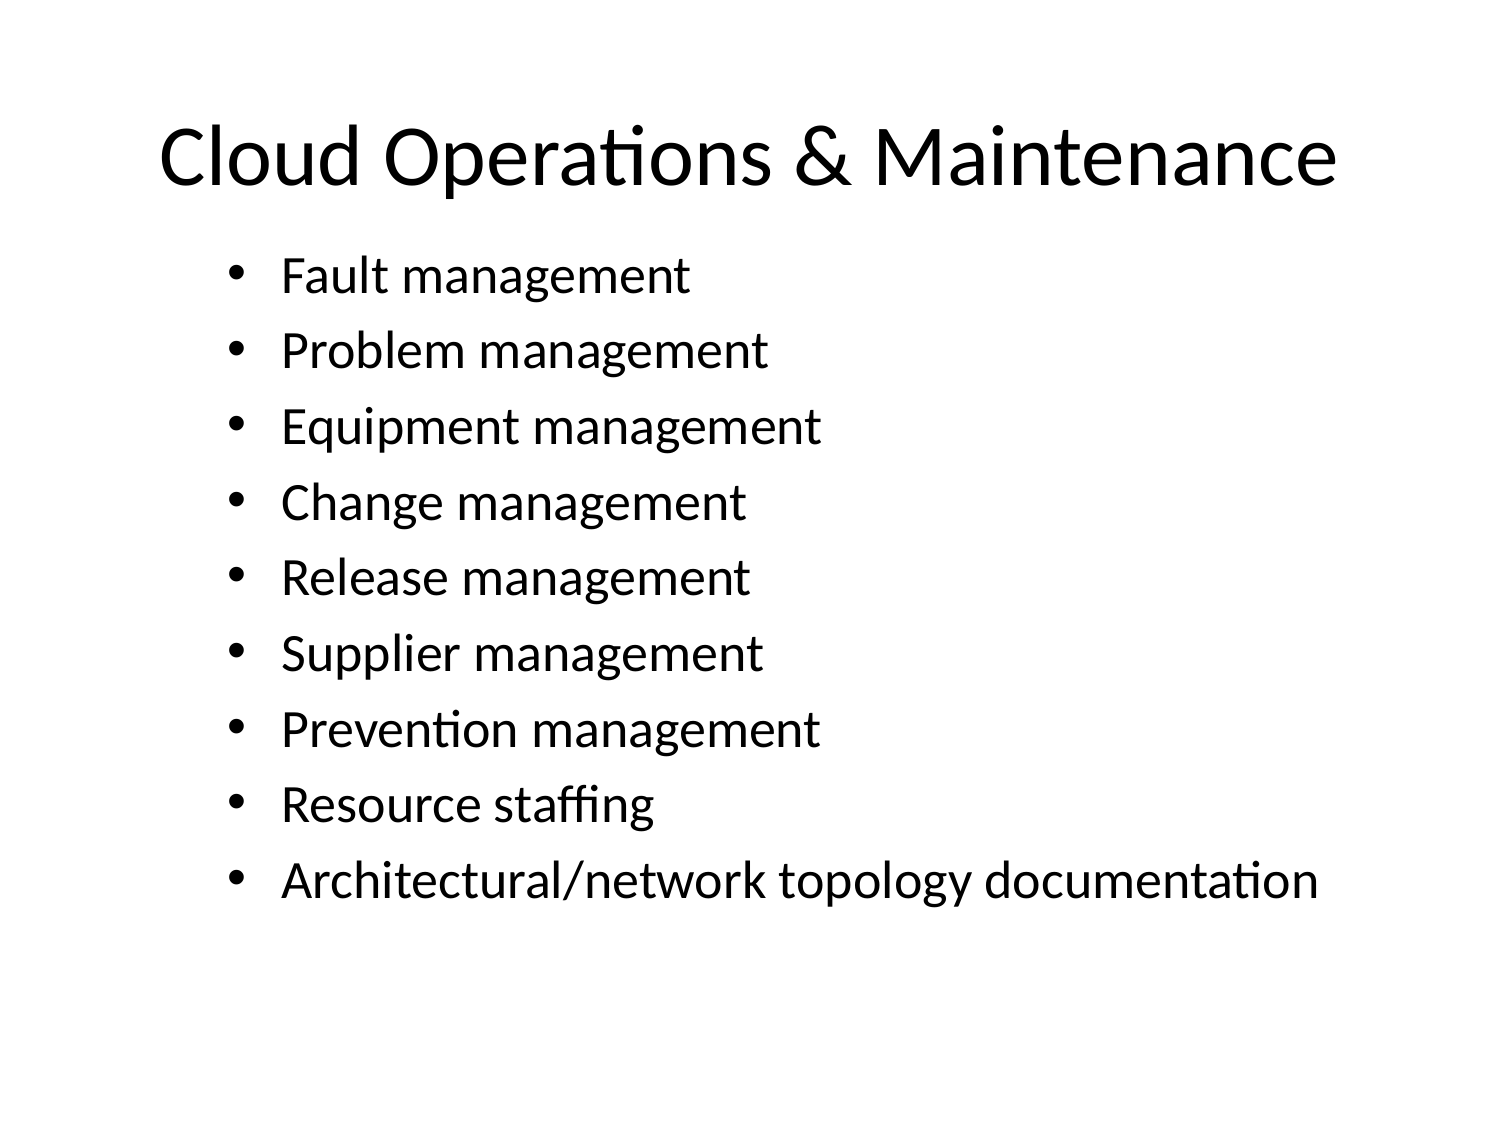

# Cloud Operations & Maintenance
Fault management
Problem management
Equipment management
Change management
Release management
Supplier management
Prevention management
Resource staffing
Architectural/network topology documentation